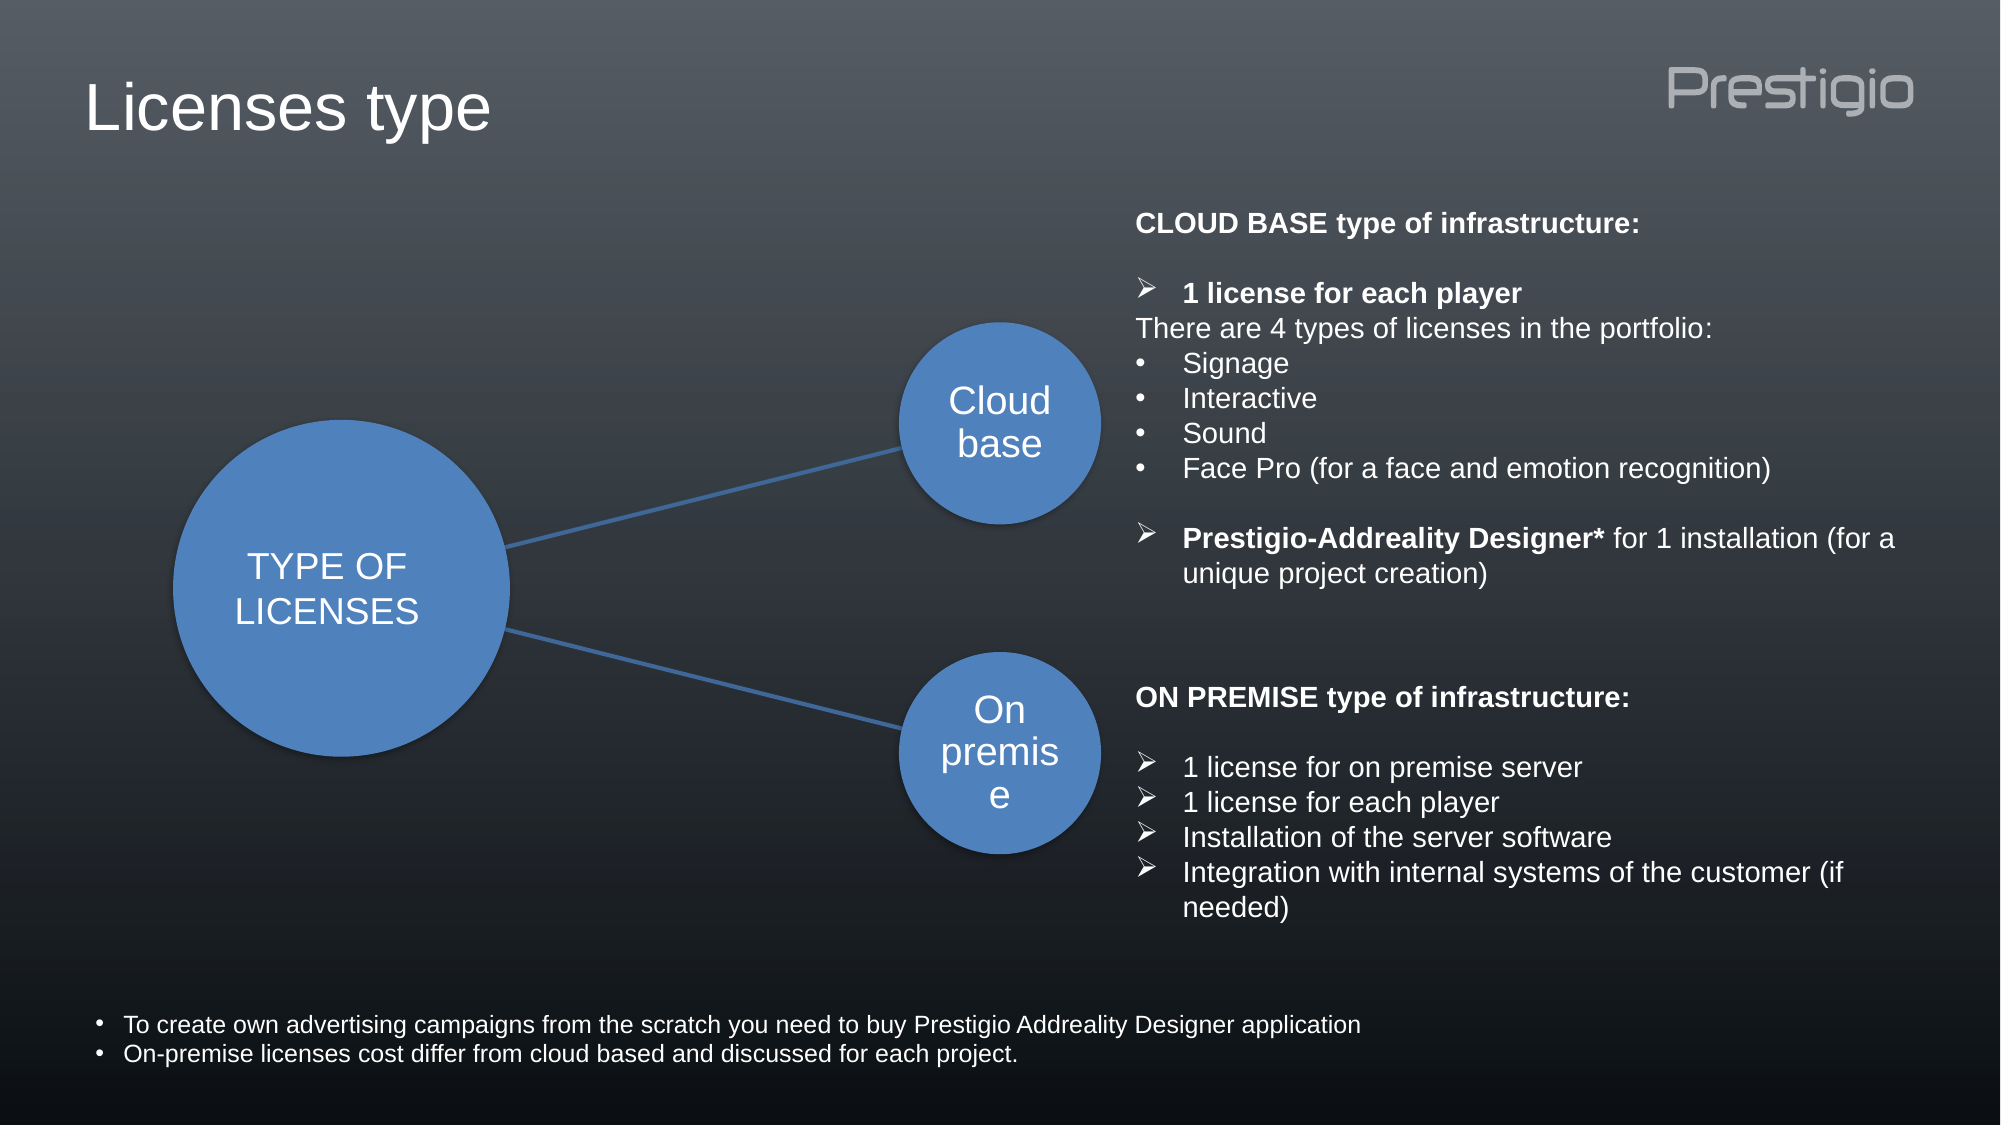

Licenses type
CLOUD BASE type of infrastructure:

1 license for each player
There are 4 types of licenses in the portfolio:
Signage
Interactive
Sound
Face Pro (for a face and emotion recognition)

Prestigio-Addreality Designer* for 1 installation (for a unique project creation)

Cloud base
On premise
TYPE OF LICENSES
ON PREMISE type of infrastructure:

1 license for on premise server
1 license for each player
Installation of the server software
Integration with internal systems of the customer (if needed)

To create own advertising campaigns from the scratch you need to buy Prestigio Addreality Designer application
On-premise licenses cost differ from cloud based and discussed for each project.